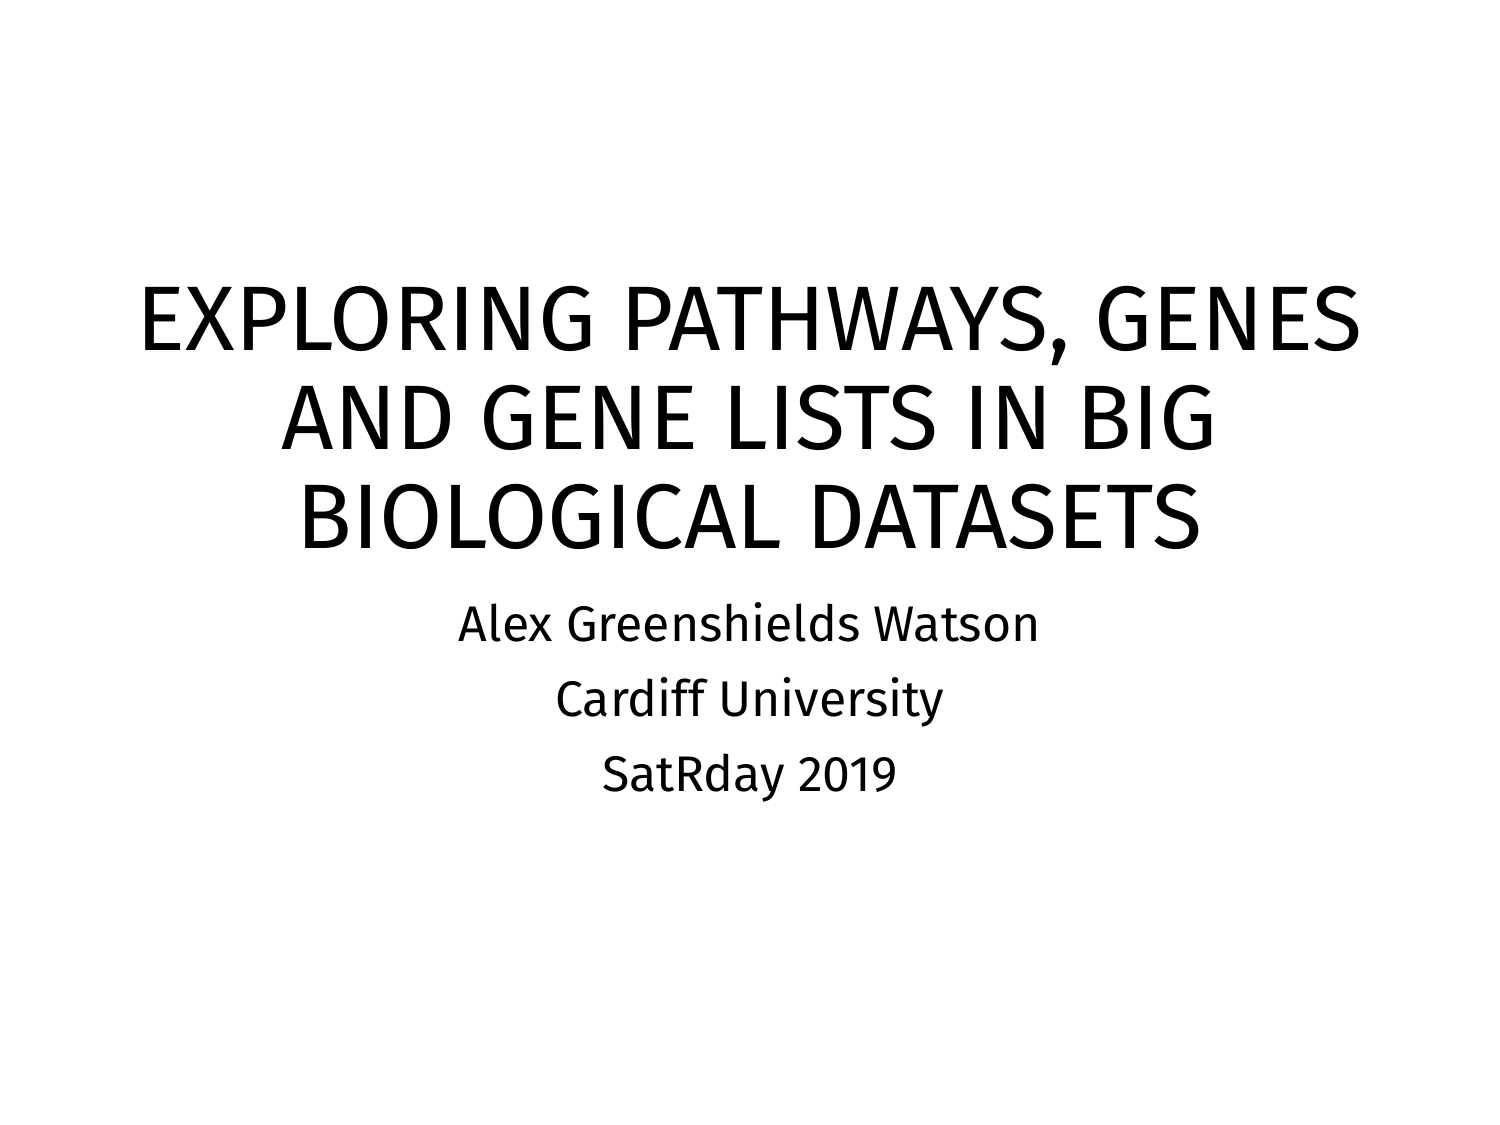

# EXPLORING PATHWAYS, GENES AND GENE LISTS IN BIG BIOLOGICAL DATASETS
Alex Greenshields Watson
Cardiff University
SatRday 2019